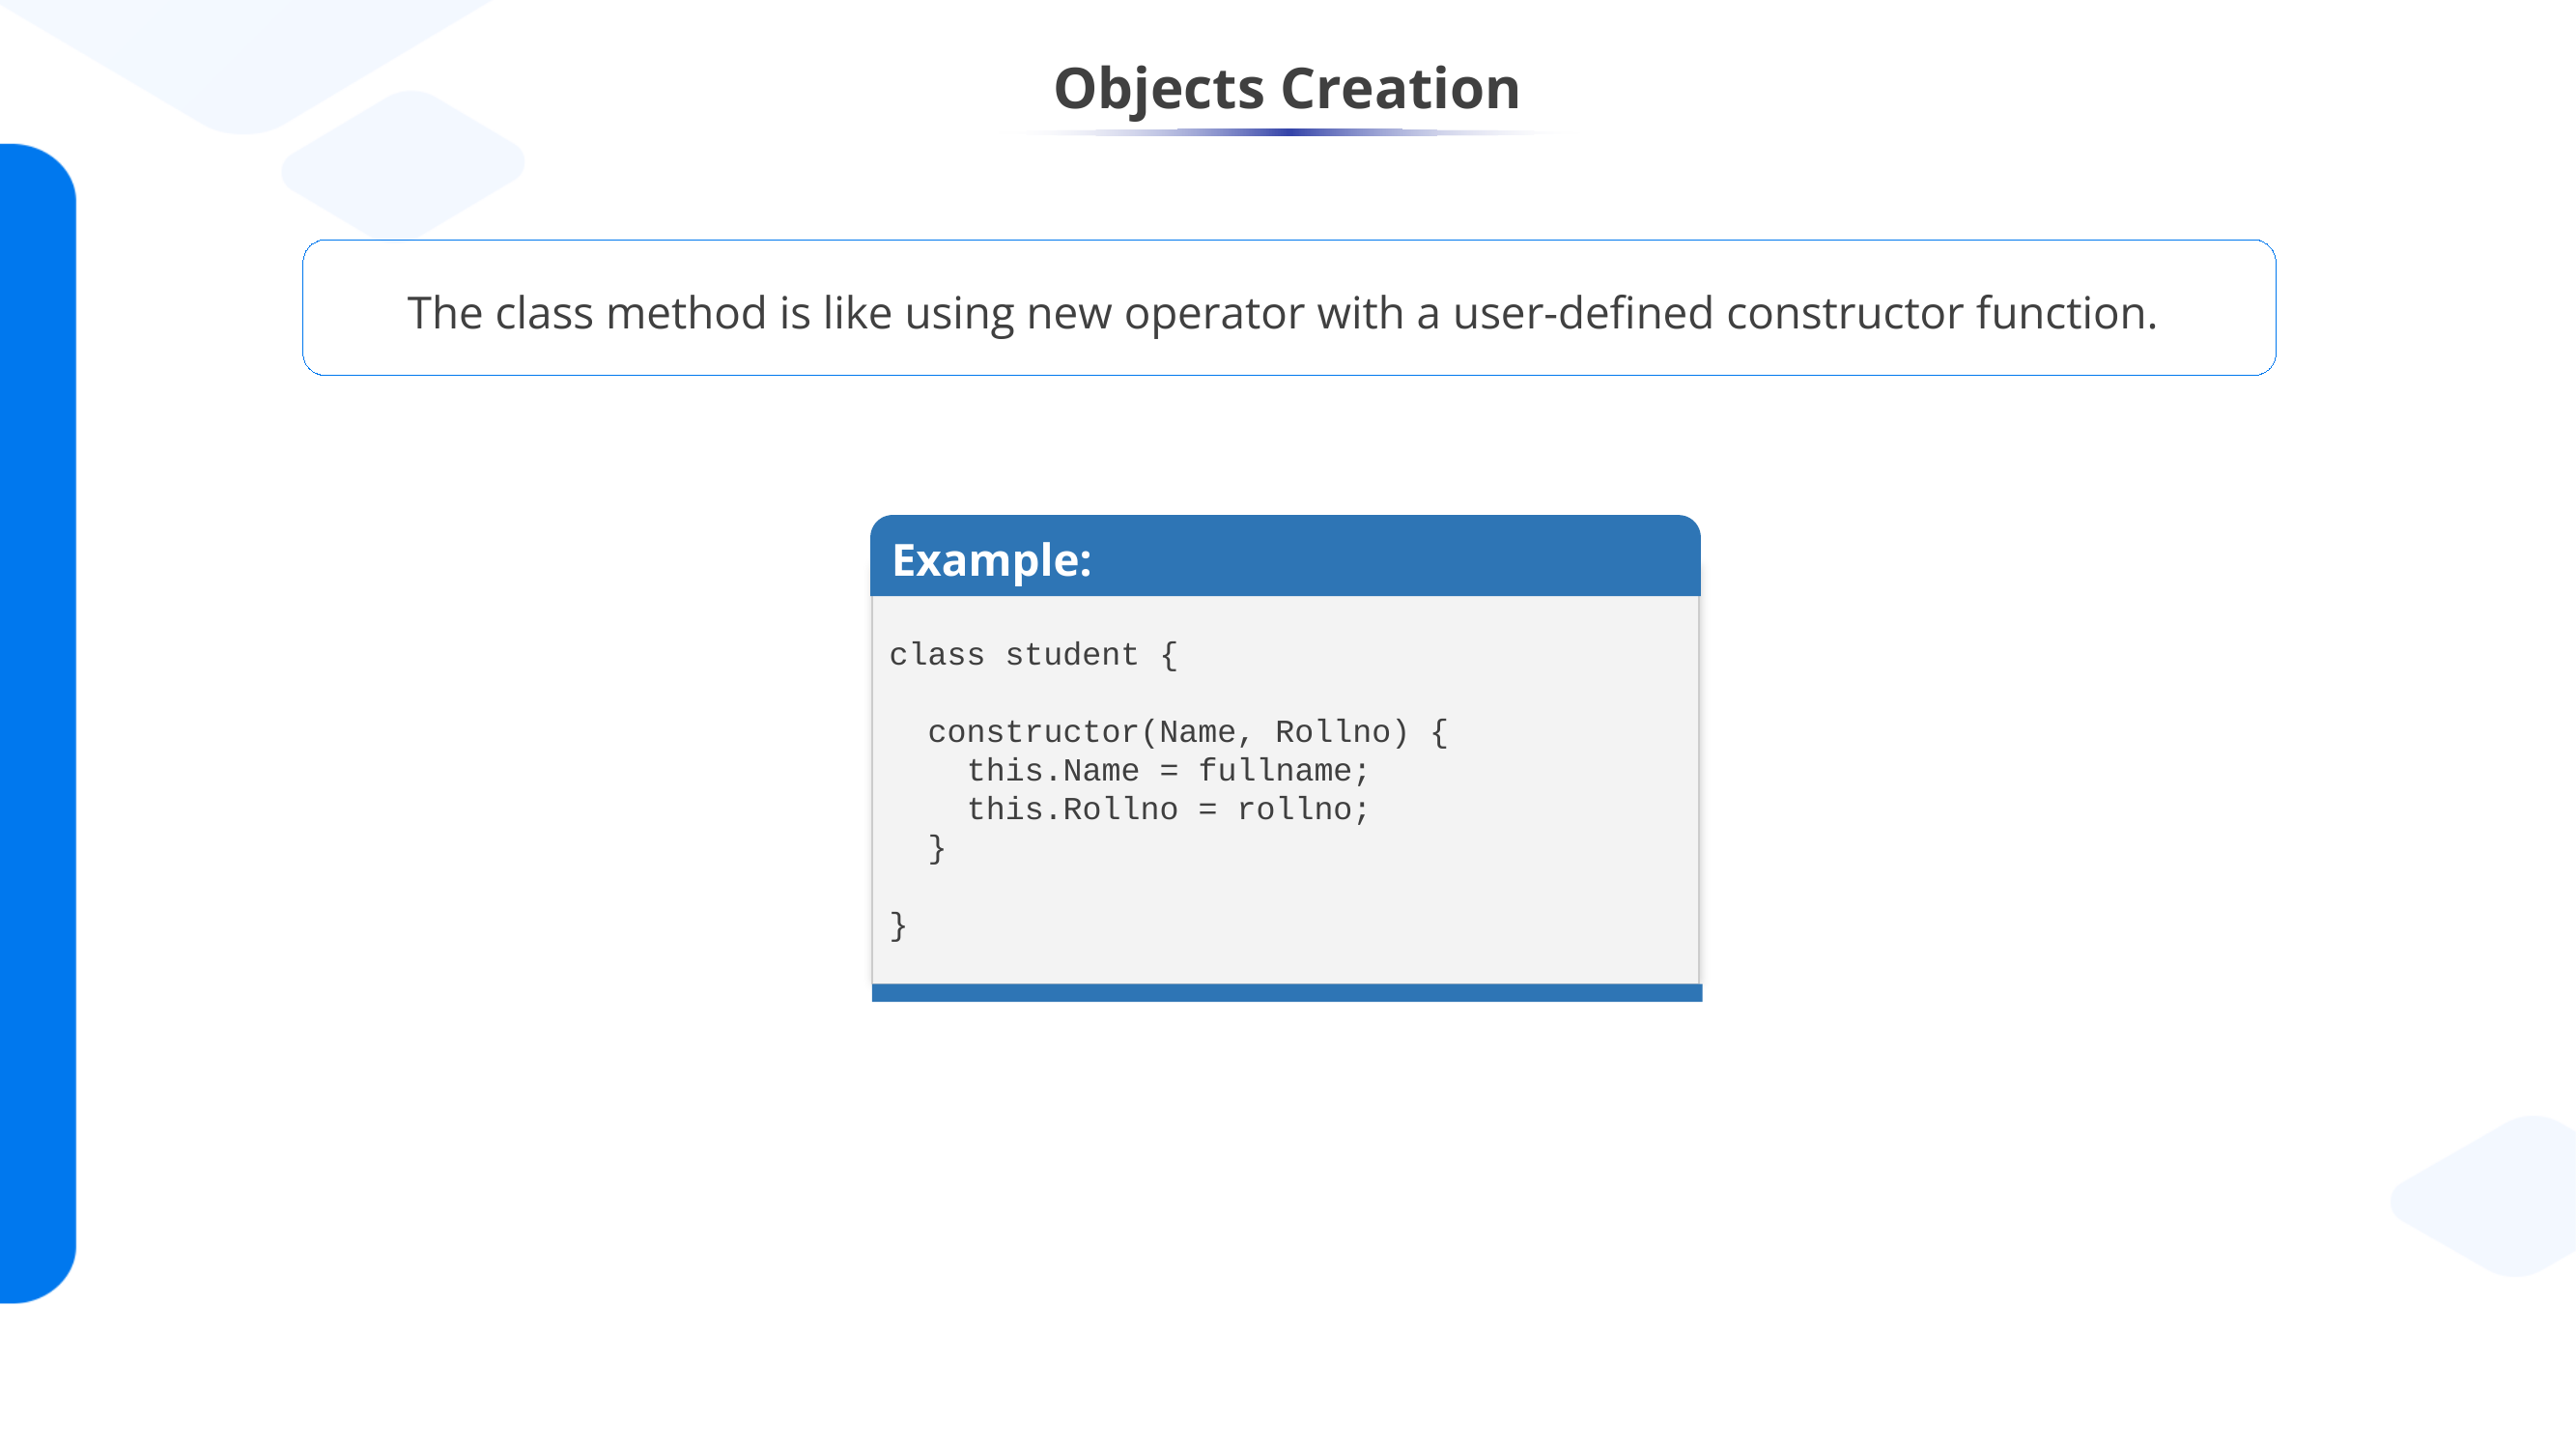

# Objects Creation

The class method is like using new operator with a user-defined constructor function.
Example:

class student {

  constructor(Name, Rollno) {
    this.Name = fullname;
    this.Rollno = rollno;
  }

}